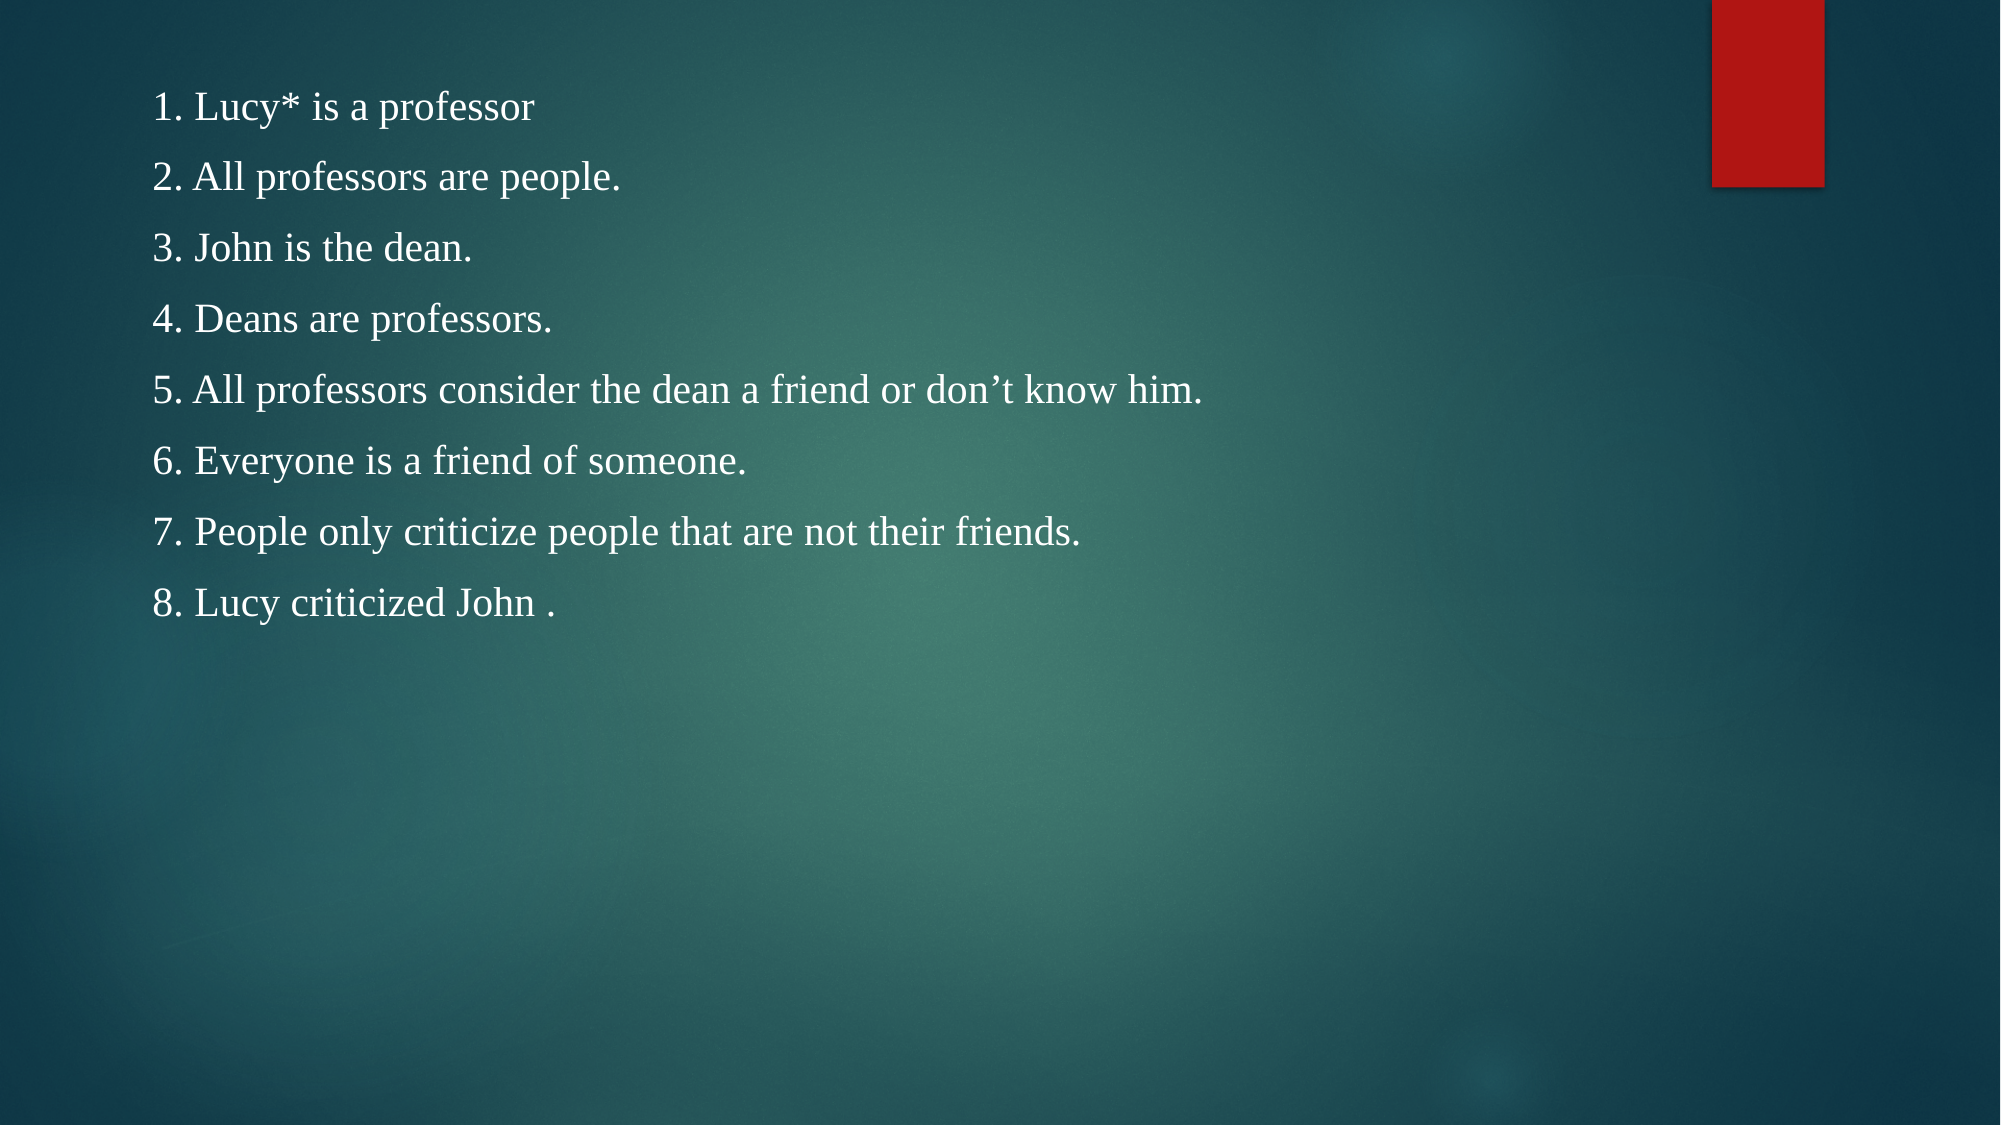

1. Lucy* is a professor
2. All professors are people.
3. John is the dean.
4. Deans are professors.
5. All professors consider the dean a friend or don’t know him.
6. Everyone is a friend of someone.
7. People only criticize people that are not their friends.
8. Lucy criticized John .